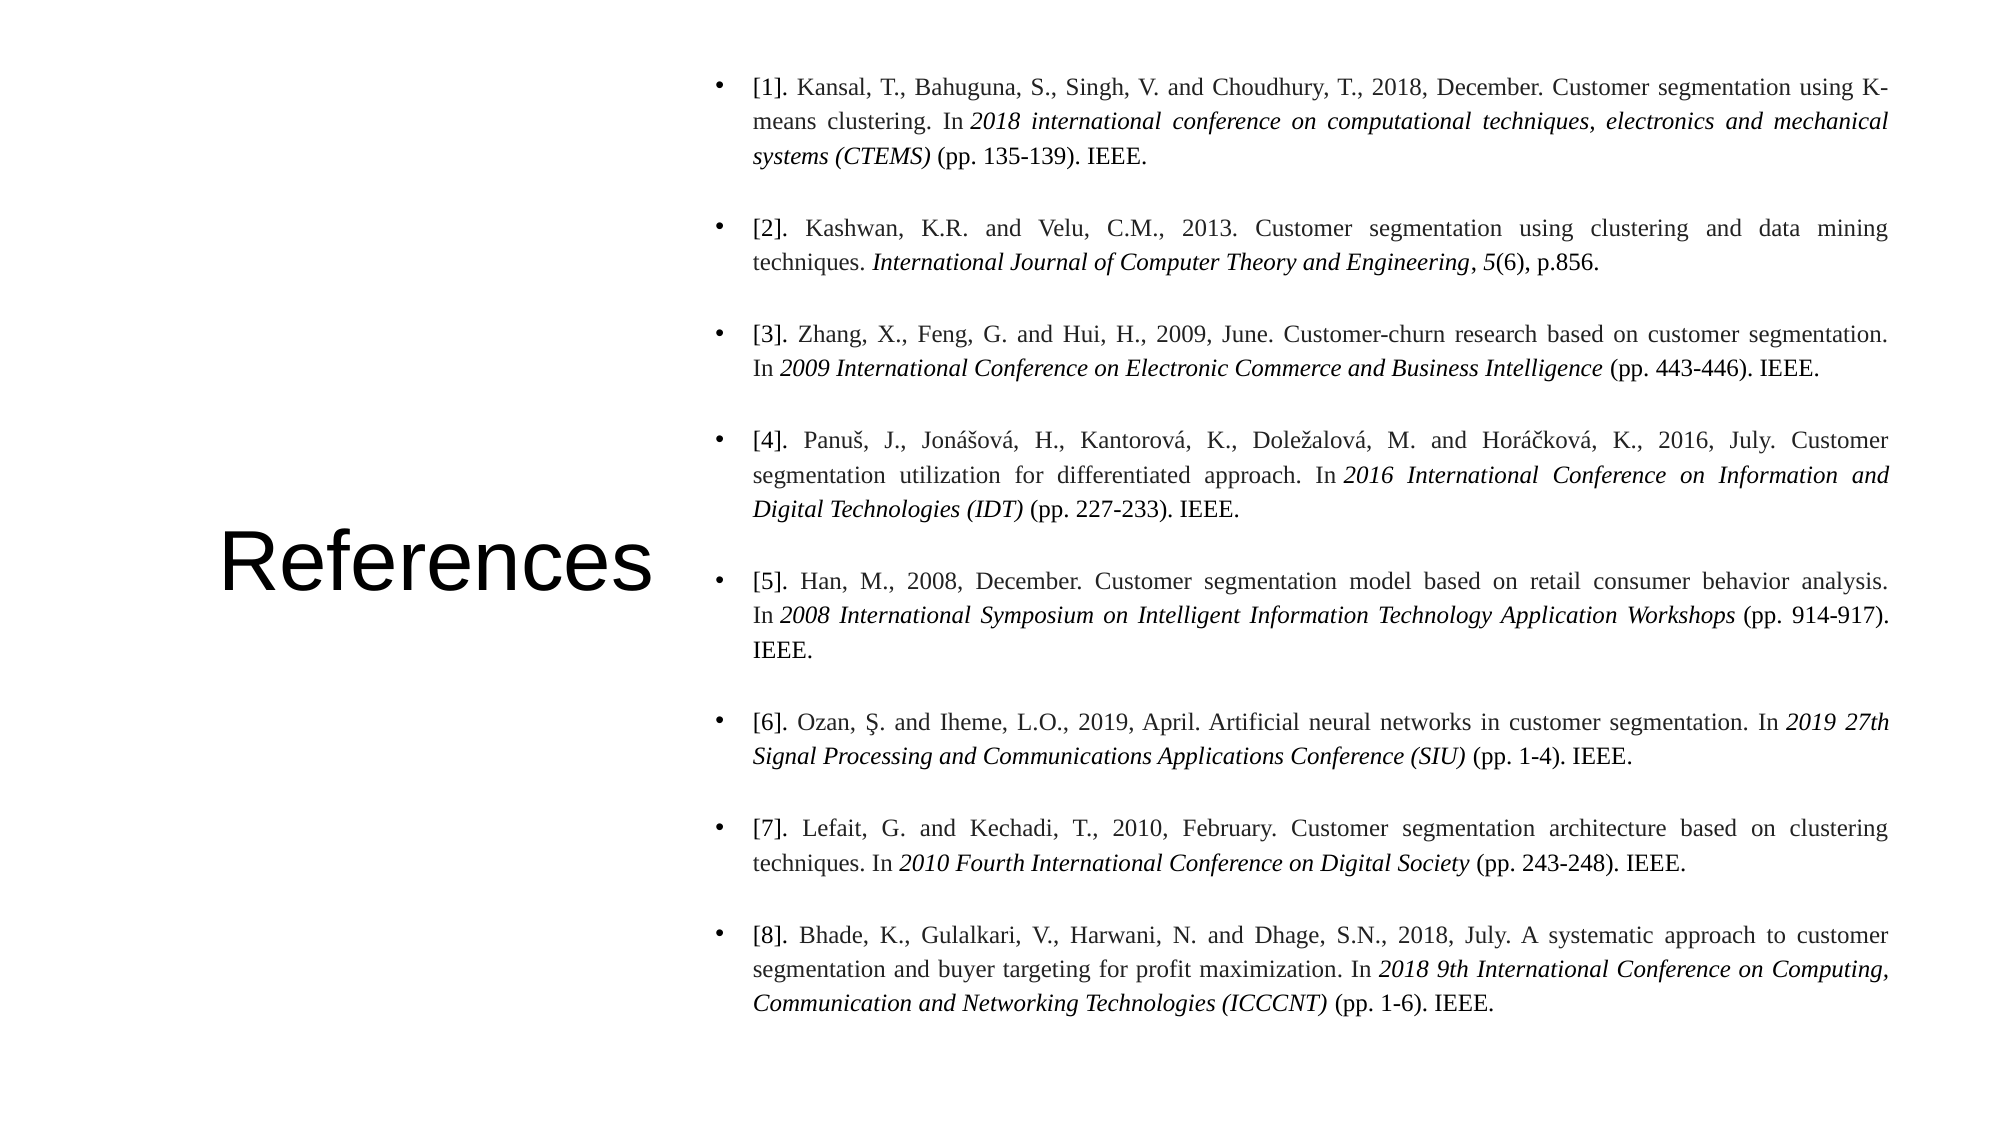

[1]. Kansal, T., Bahuguna, S., Singh, V. and Choudhury, T., 2018, December. Customer segmentation using K-means clustering. In 2018 international conference on computational techniques, electronics and mechanical systems (CTEMS) (pp. 135-139). IEEE.
[2]. Kashwan, K.R. and Velu, C.M., 2013. Customer segmentation using clustering and data mining techniques. International Journal of Computer Theory and Engineering, 5(6), p.856.
[3]. Zhang, X., Feng, G. and Hui, H., 2009, June. Customer-churn research based on customer segmentation. In 2009 International Conference on Electronic Commerce and Business Intelligence (pp. 443-446). IEEE.
[4]. Panuš, J., Jonášová, H., Kantorová, K., Doležalová, M. and Horáčková, K., 2016, July. Customer segmentation utilization for differentiated approach. In 2016 International Conference on Information and Digital Technologies (IDT) (pp. 227-233). IEEE.
[5]. Han, M., 2008, December. Customer segmentation model based on retail consumer behavior analysis. In 2008 International Symposium on Intelligent Information Technology Application Workshops (pp. 914-917). IEEE.
[6]. Ozan, Ş. and Iheme, L.O., 2019, April. Artificial neural networks in customer segmentation. In 2019 27th Signal Processing and Communications Applications Conference (SIU) (pp. 1-4). IEEE.
[7]. Lefait, G. and Kechadi, T., 2010, February. Customer segmentation architecture based on clustering techniques. In 2010 Fourth International Conference on Digital Society (pp. 243-248). IEEE.
[8]. Bhade, K., Gulalkari, V., Harwani, N. and Dhage, S.N., 2018, July. A systematic approach to customer segmentation and buyer targeting for profit maximization. In 2018 9th International Conference on Computing, Communication and Networking Technologies (ICCCNT) (pp. 1-6). IEEE.

# References